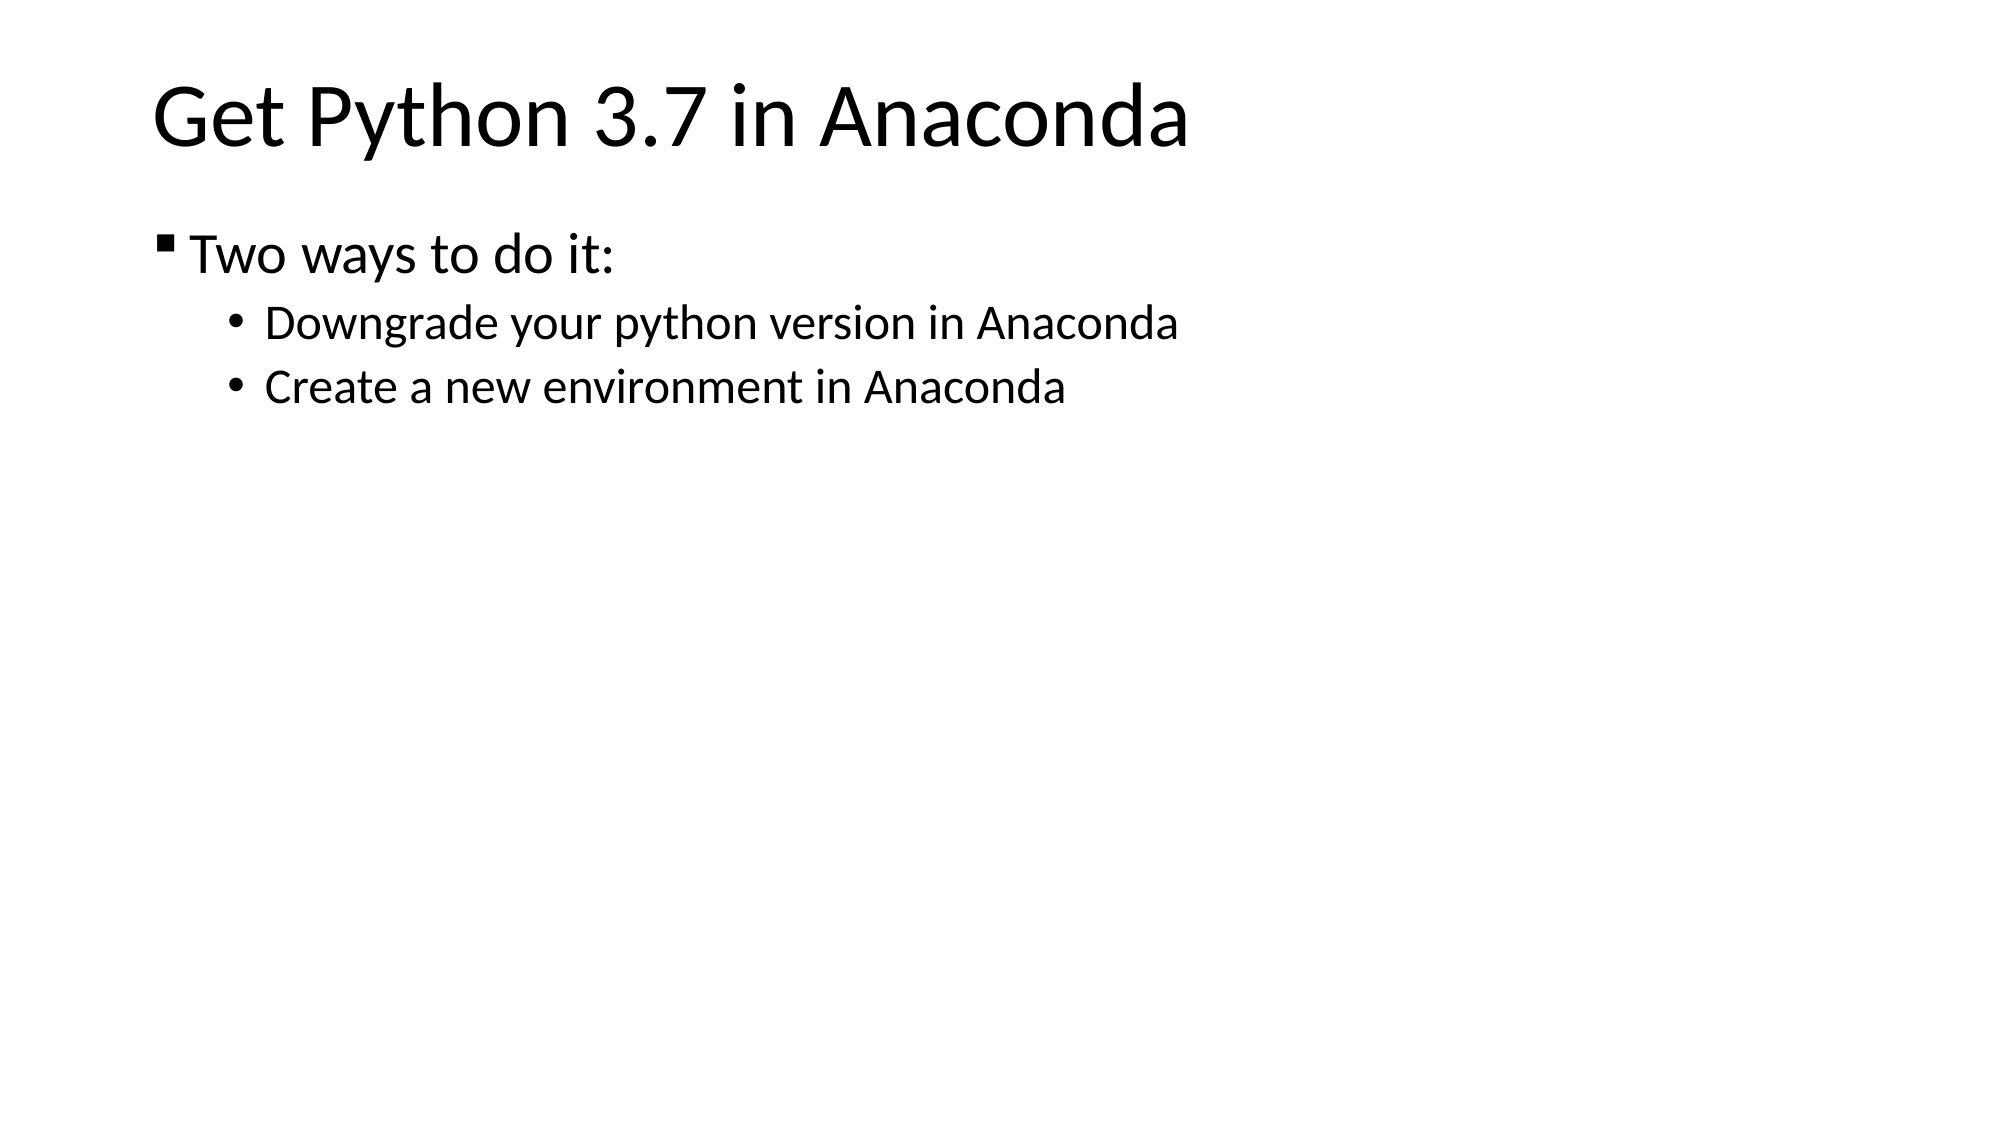

# Get Python 3.7 in Anaconda
Two ways to do it:
Downgrade your python version in Anaconda
Create a new environment in Anaconda